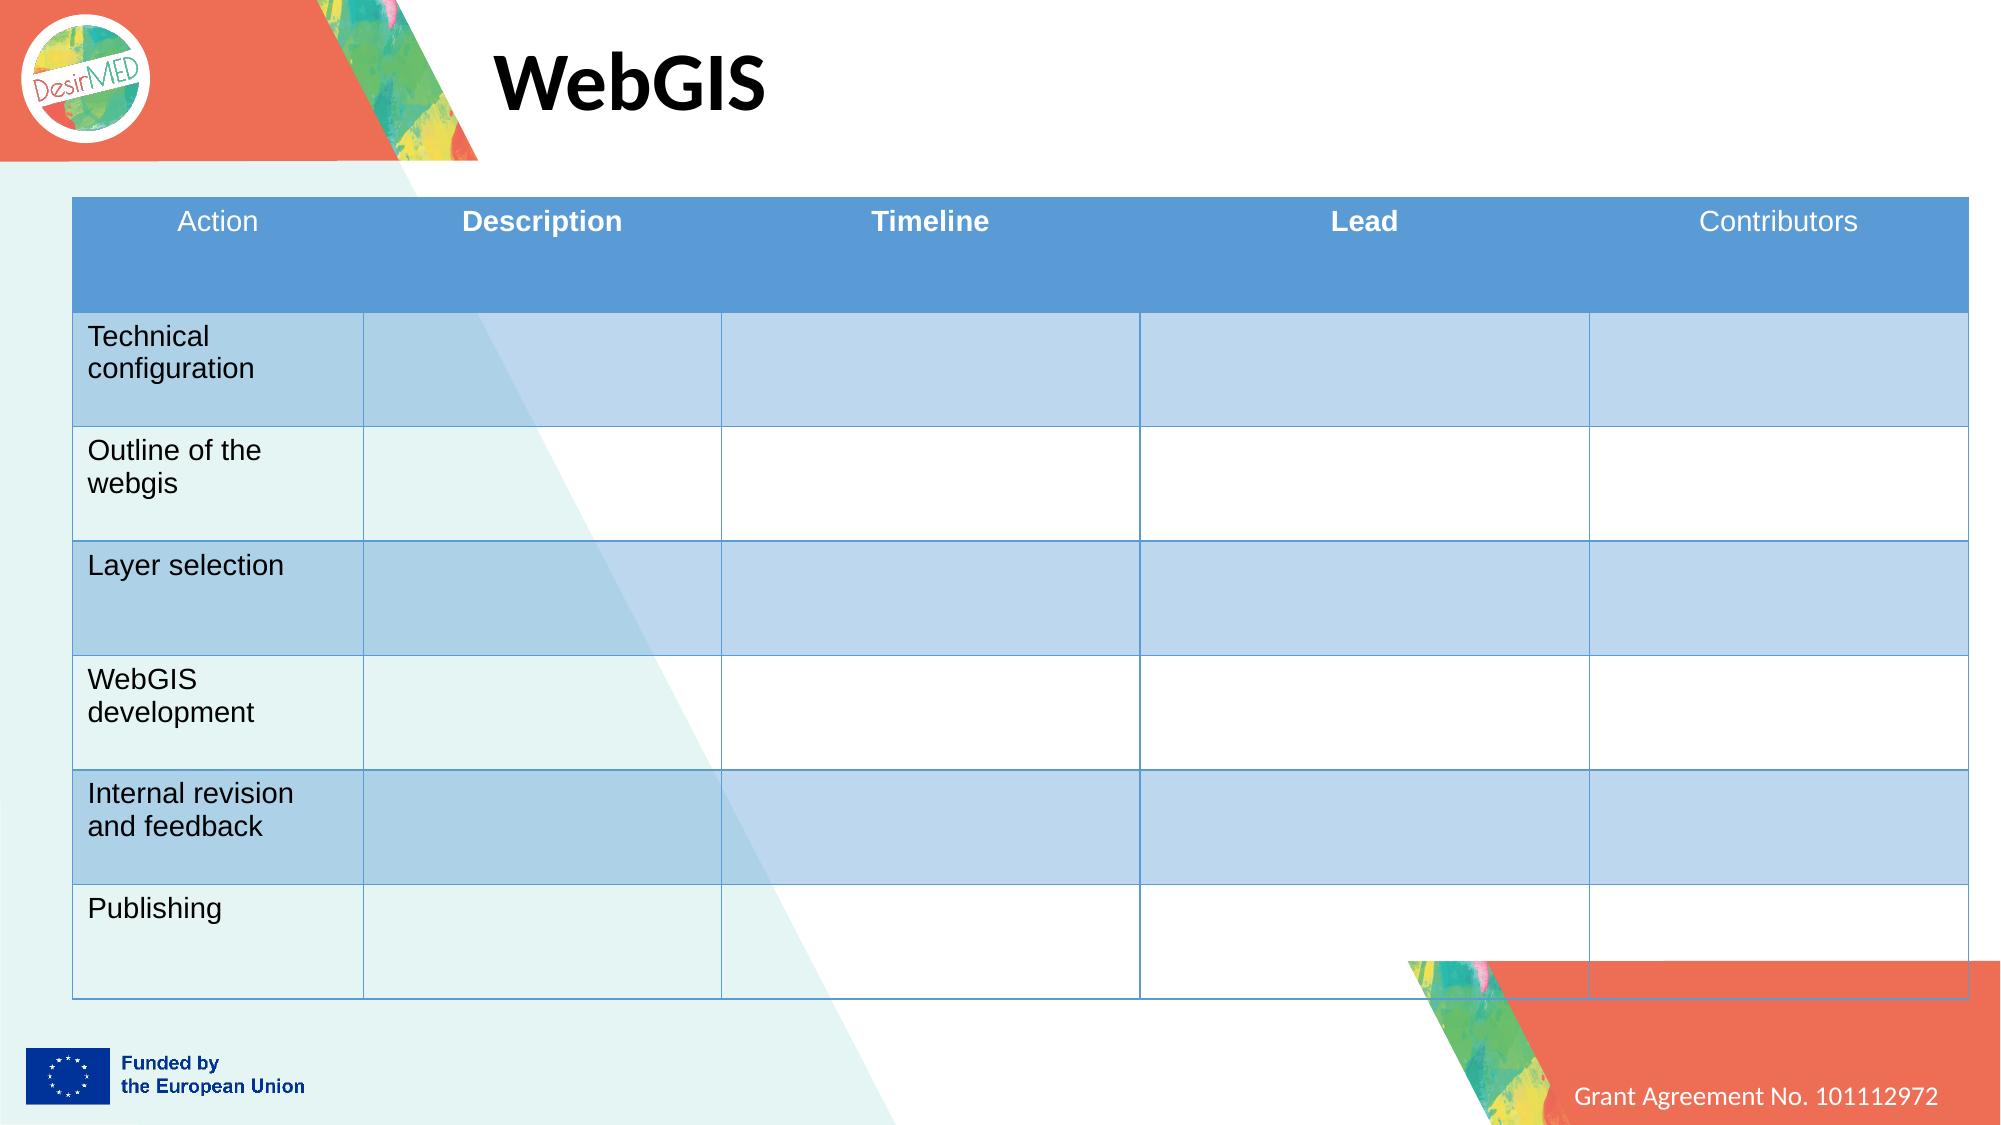

# WebGIS
| Action | Description | Timeline | Lead | Contributors |
| --- | --- | --- | --- | --- |
| Technical configuration |  |  |  |  |
| Outline of the webgis |  |  |  |  |
| Layer selection |  |  |  |  |
| WebGIS development |  |  |  |  |
| Internal revision and feedback |  |  |  |  |
| Publishing |  |  |  |  |